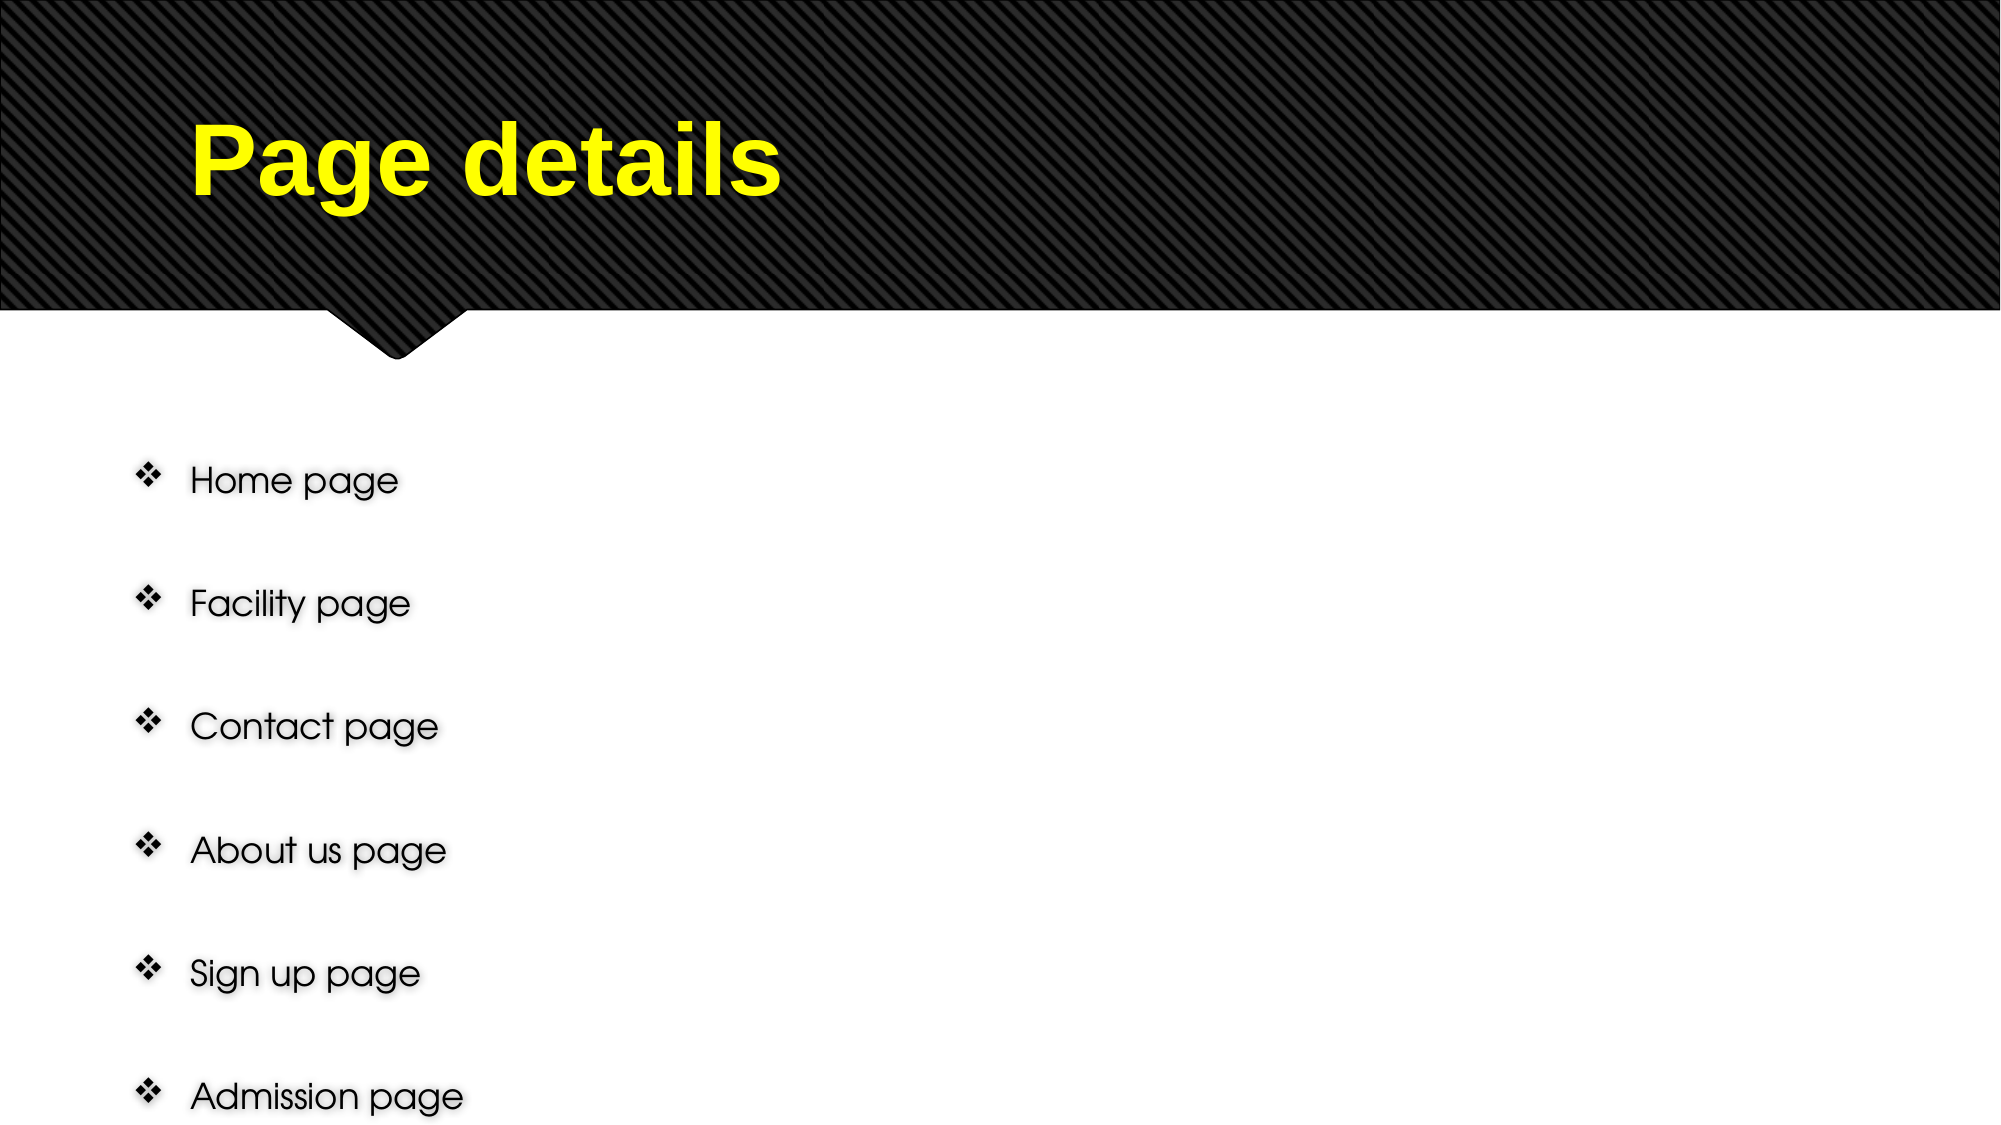

# Page details
Home page

Facility page

Contact page

About us page

Sign up page

Admission page